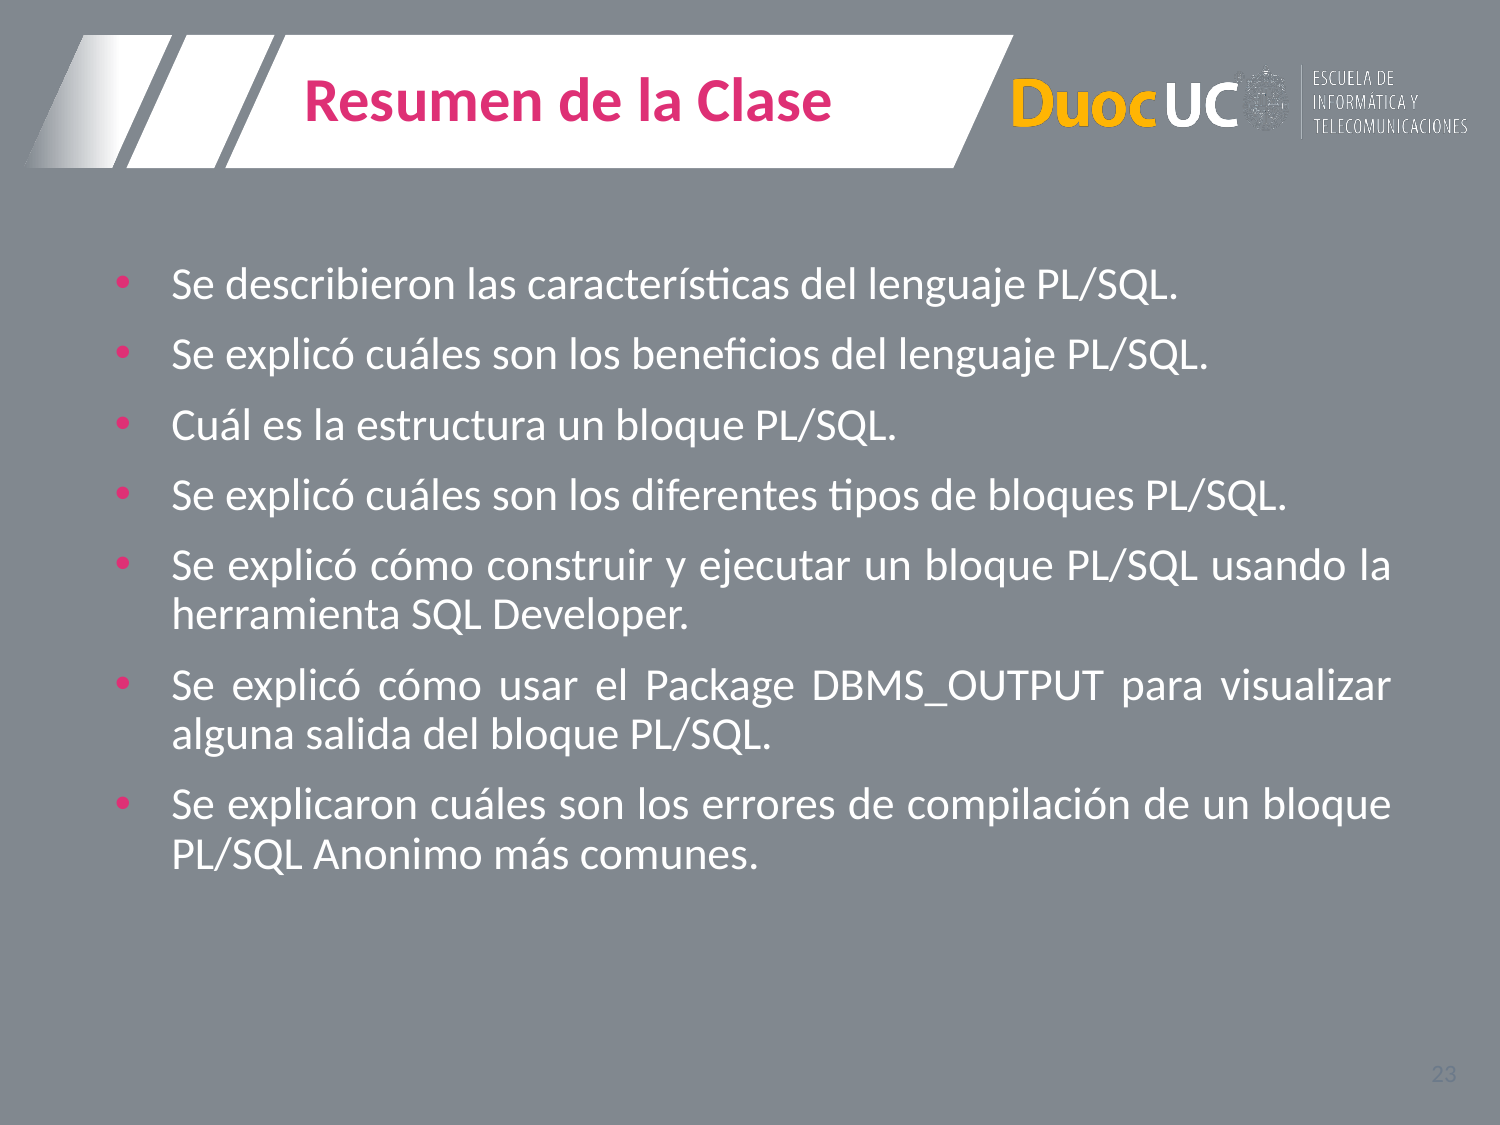

# Resumen de la Clase
Se describieron las características del lenguaje PL/SQL.
Se explicó cuáles son los beneficios del lenguaje PL/SQL.
Cuál es la estructura un bloque PL/SQL.
Se explicó cuáles son los diferentes tipos de bloques PL/SQL.
Se explicó cómo construir y ejecutar un bloque PL/SQL usando la herramienta SQL Developer.
Se explicó cómo usar el Package DBMS_OUTPUT para visualizar alguna salida del bloque PL/SQL.
Se explicaron cuáles son los errores de compilación de un bloque PL/SQL Anonimo más comunes.
23